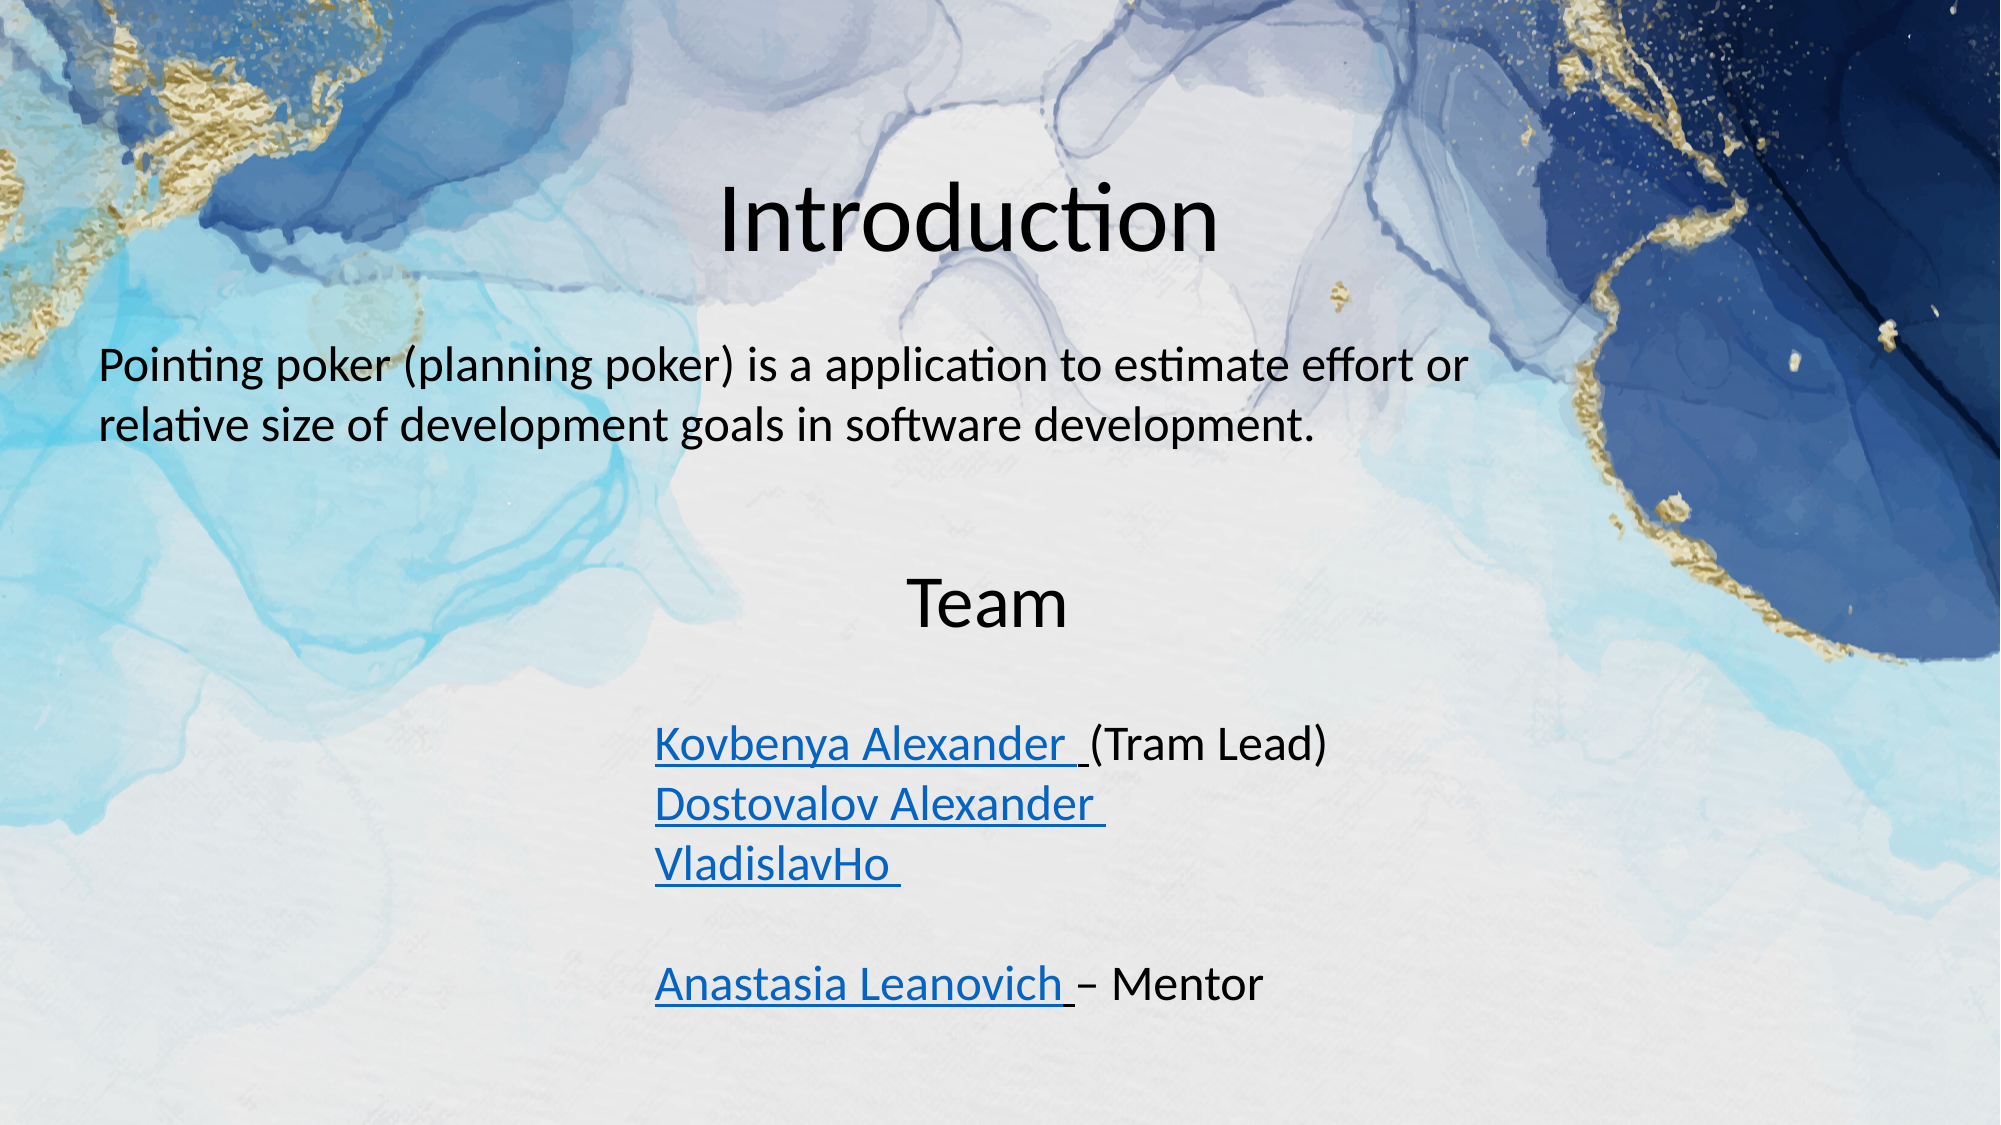

Introduction
Pointing poker (planning poker) is a application to estimate effort or relative size of development goals in software development.
Team

Kovbenya Alexander  (Tram Lead)
Dostovalov Alexander
VladislavHo

Anastasia Leanovich – Mentor